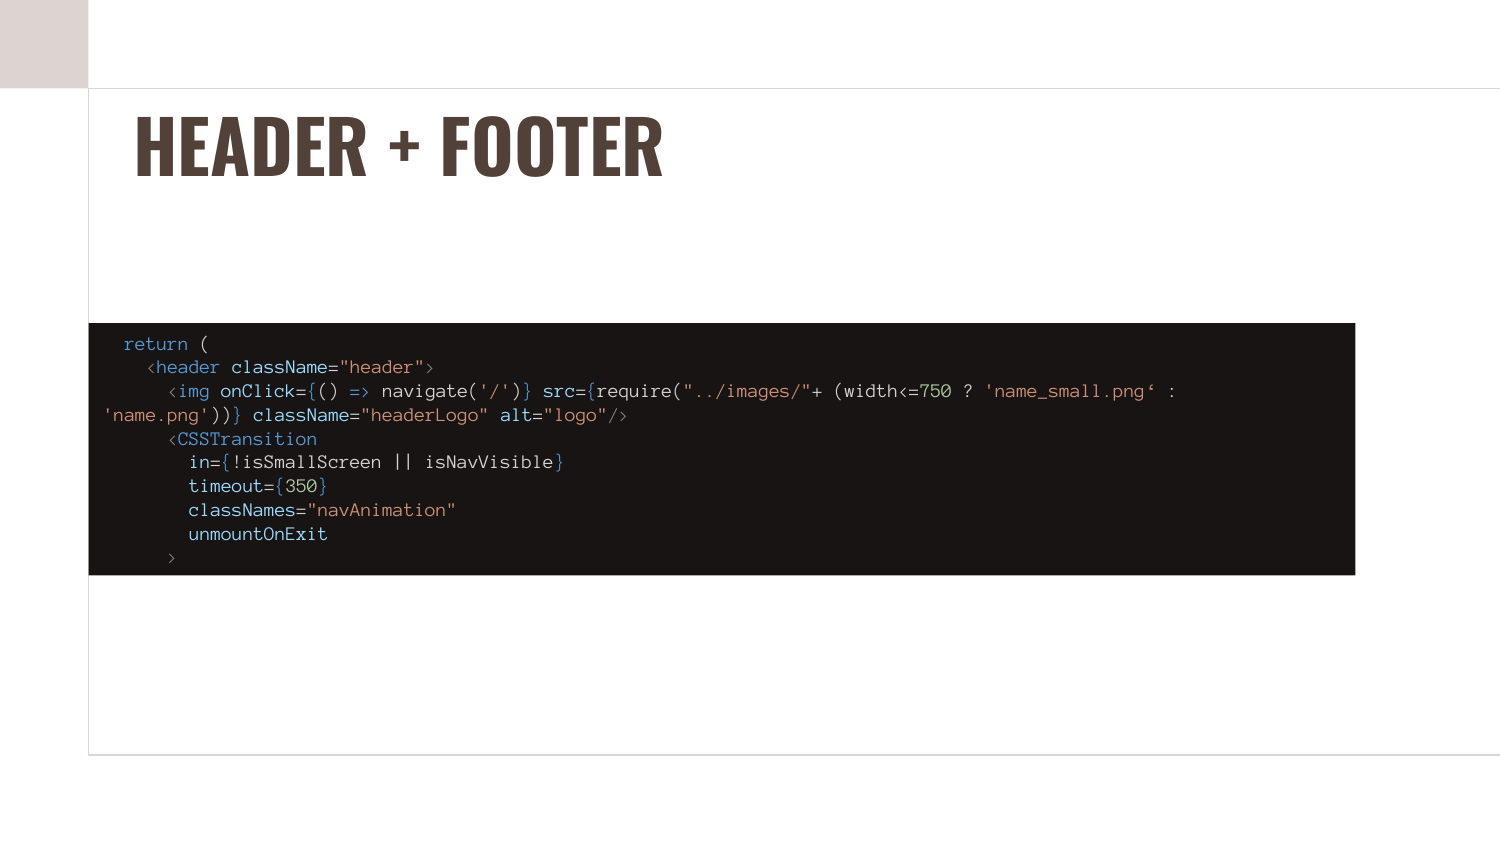

HEADER + FOOTER
  return (
    <header className="header">
      <img onClick={() => navigate('/')} src={require("../images/"+ (width<=750 ? 'name_small.png‘ : 	'name.png'))} className="headerLogo" alt="logo"/>
      <CSSTransition
        in={!isSmallScreen || isNavVisible}
        timeout={350}
        classNames="navAnimation"
        unmountOnExit
      >